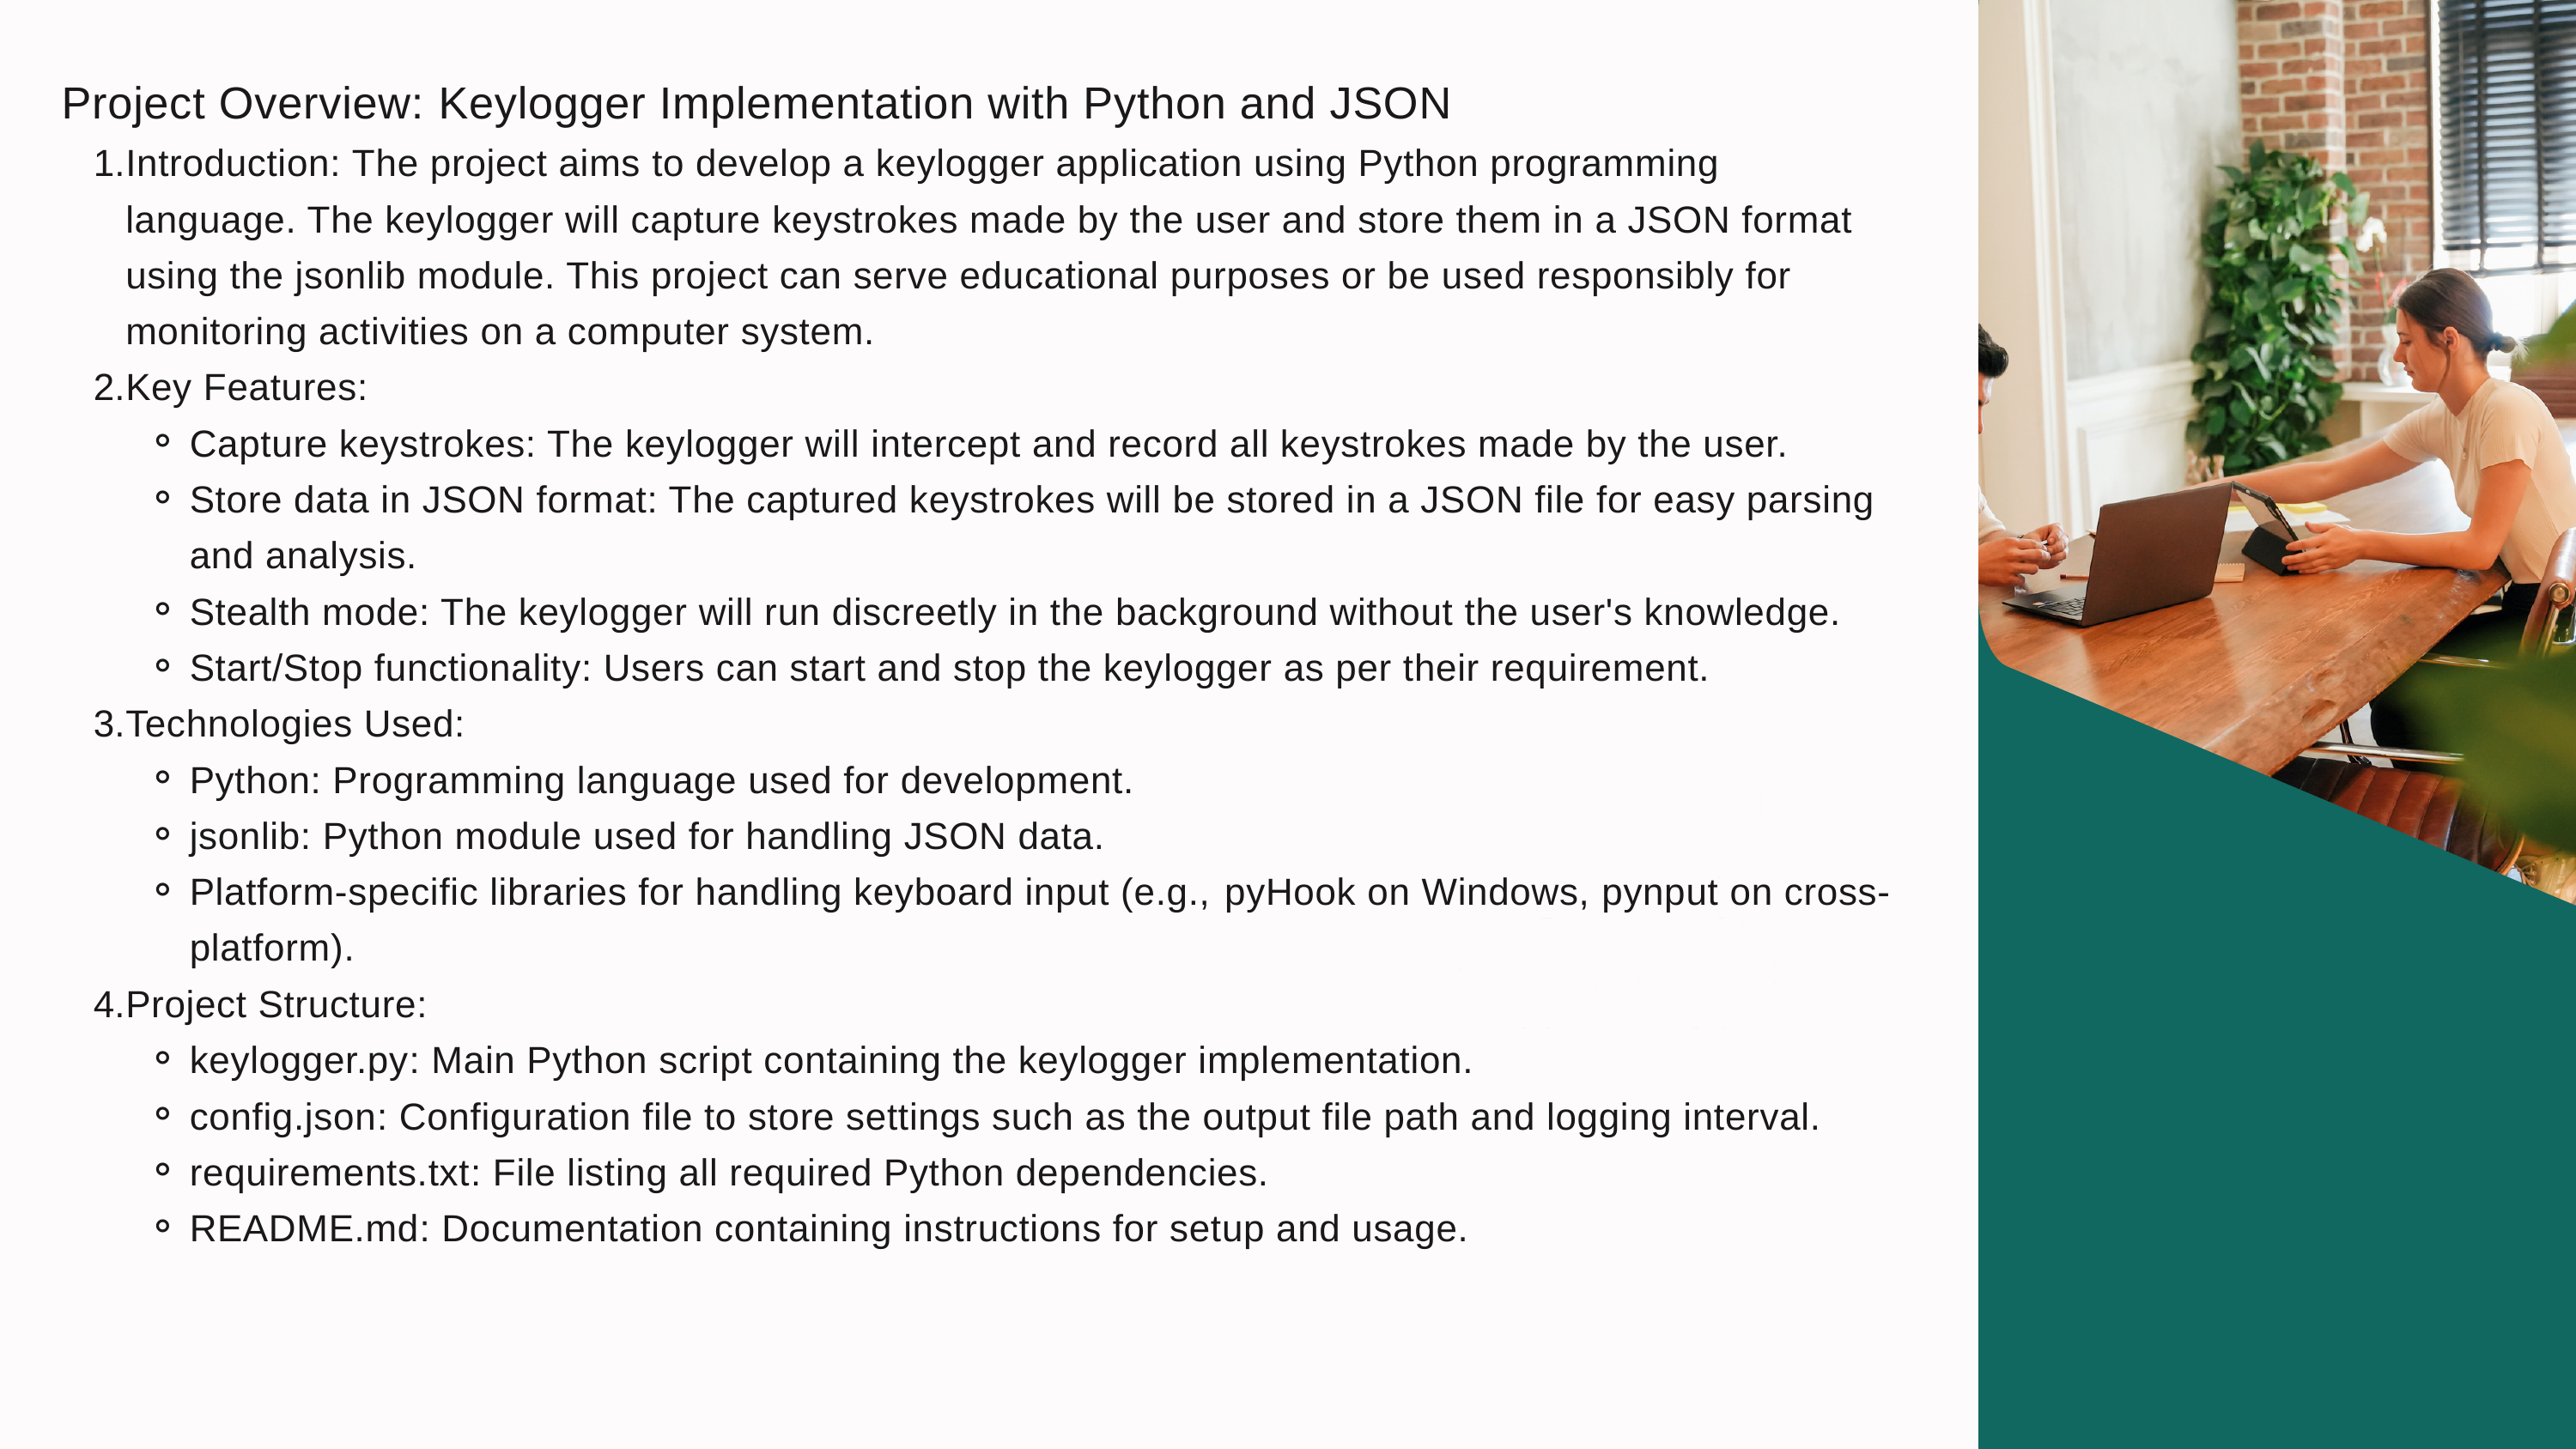

Project Overview: Keylogger Implementation with Python and JSON
Introduction: The project aims to develop a keylogger application using Python programming language. The keylogger will capture keystrokes made by the user and store them in a JSON format using the jsonlib module. This project can serve educational purposes or be used responsibly for monitoring activities on a computer system.
Key Features:
Capture keystrokes: The keylogger will intercept and record all keystrokes made by the user.
Store data in JSON format: The captured keystrokes will be stored in a JSON file for easy parsing and analysis.
Stealth mode: The keylogger will run discreetly in the background without the user's knowledge.
Start/Stop functionality: Users can start and stop the keylogger as per their requirement.
Technologies Used:
Python: Programming language used for development.
jsonlib: Python module used for handling JSON data.
Platform-specific libraries for handling keyboard input (e.g., pyHook on Windows, pynput on cross-platform).
Project Structure:
keylogger.py: Main Python script containing the keylogger implementation.
config.json: Configuration file to store settings such as the output file path and logging interval.
requirements.txt: File listing all required Python dependencies.
README.md: Documentation containing instructions for setup and usage.